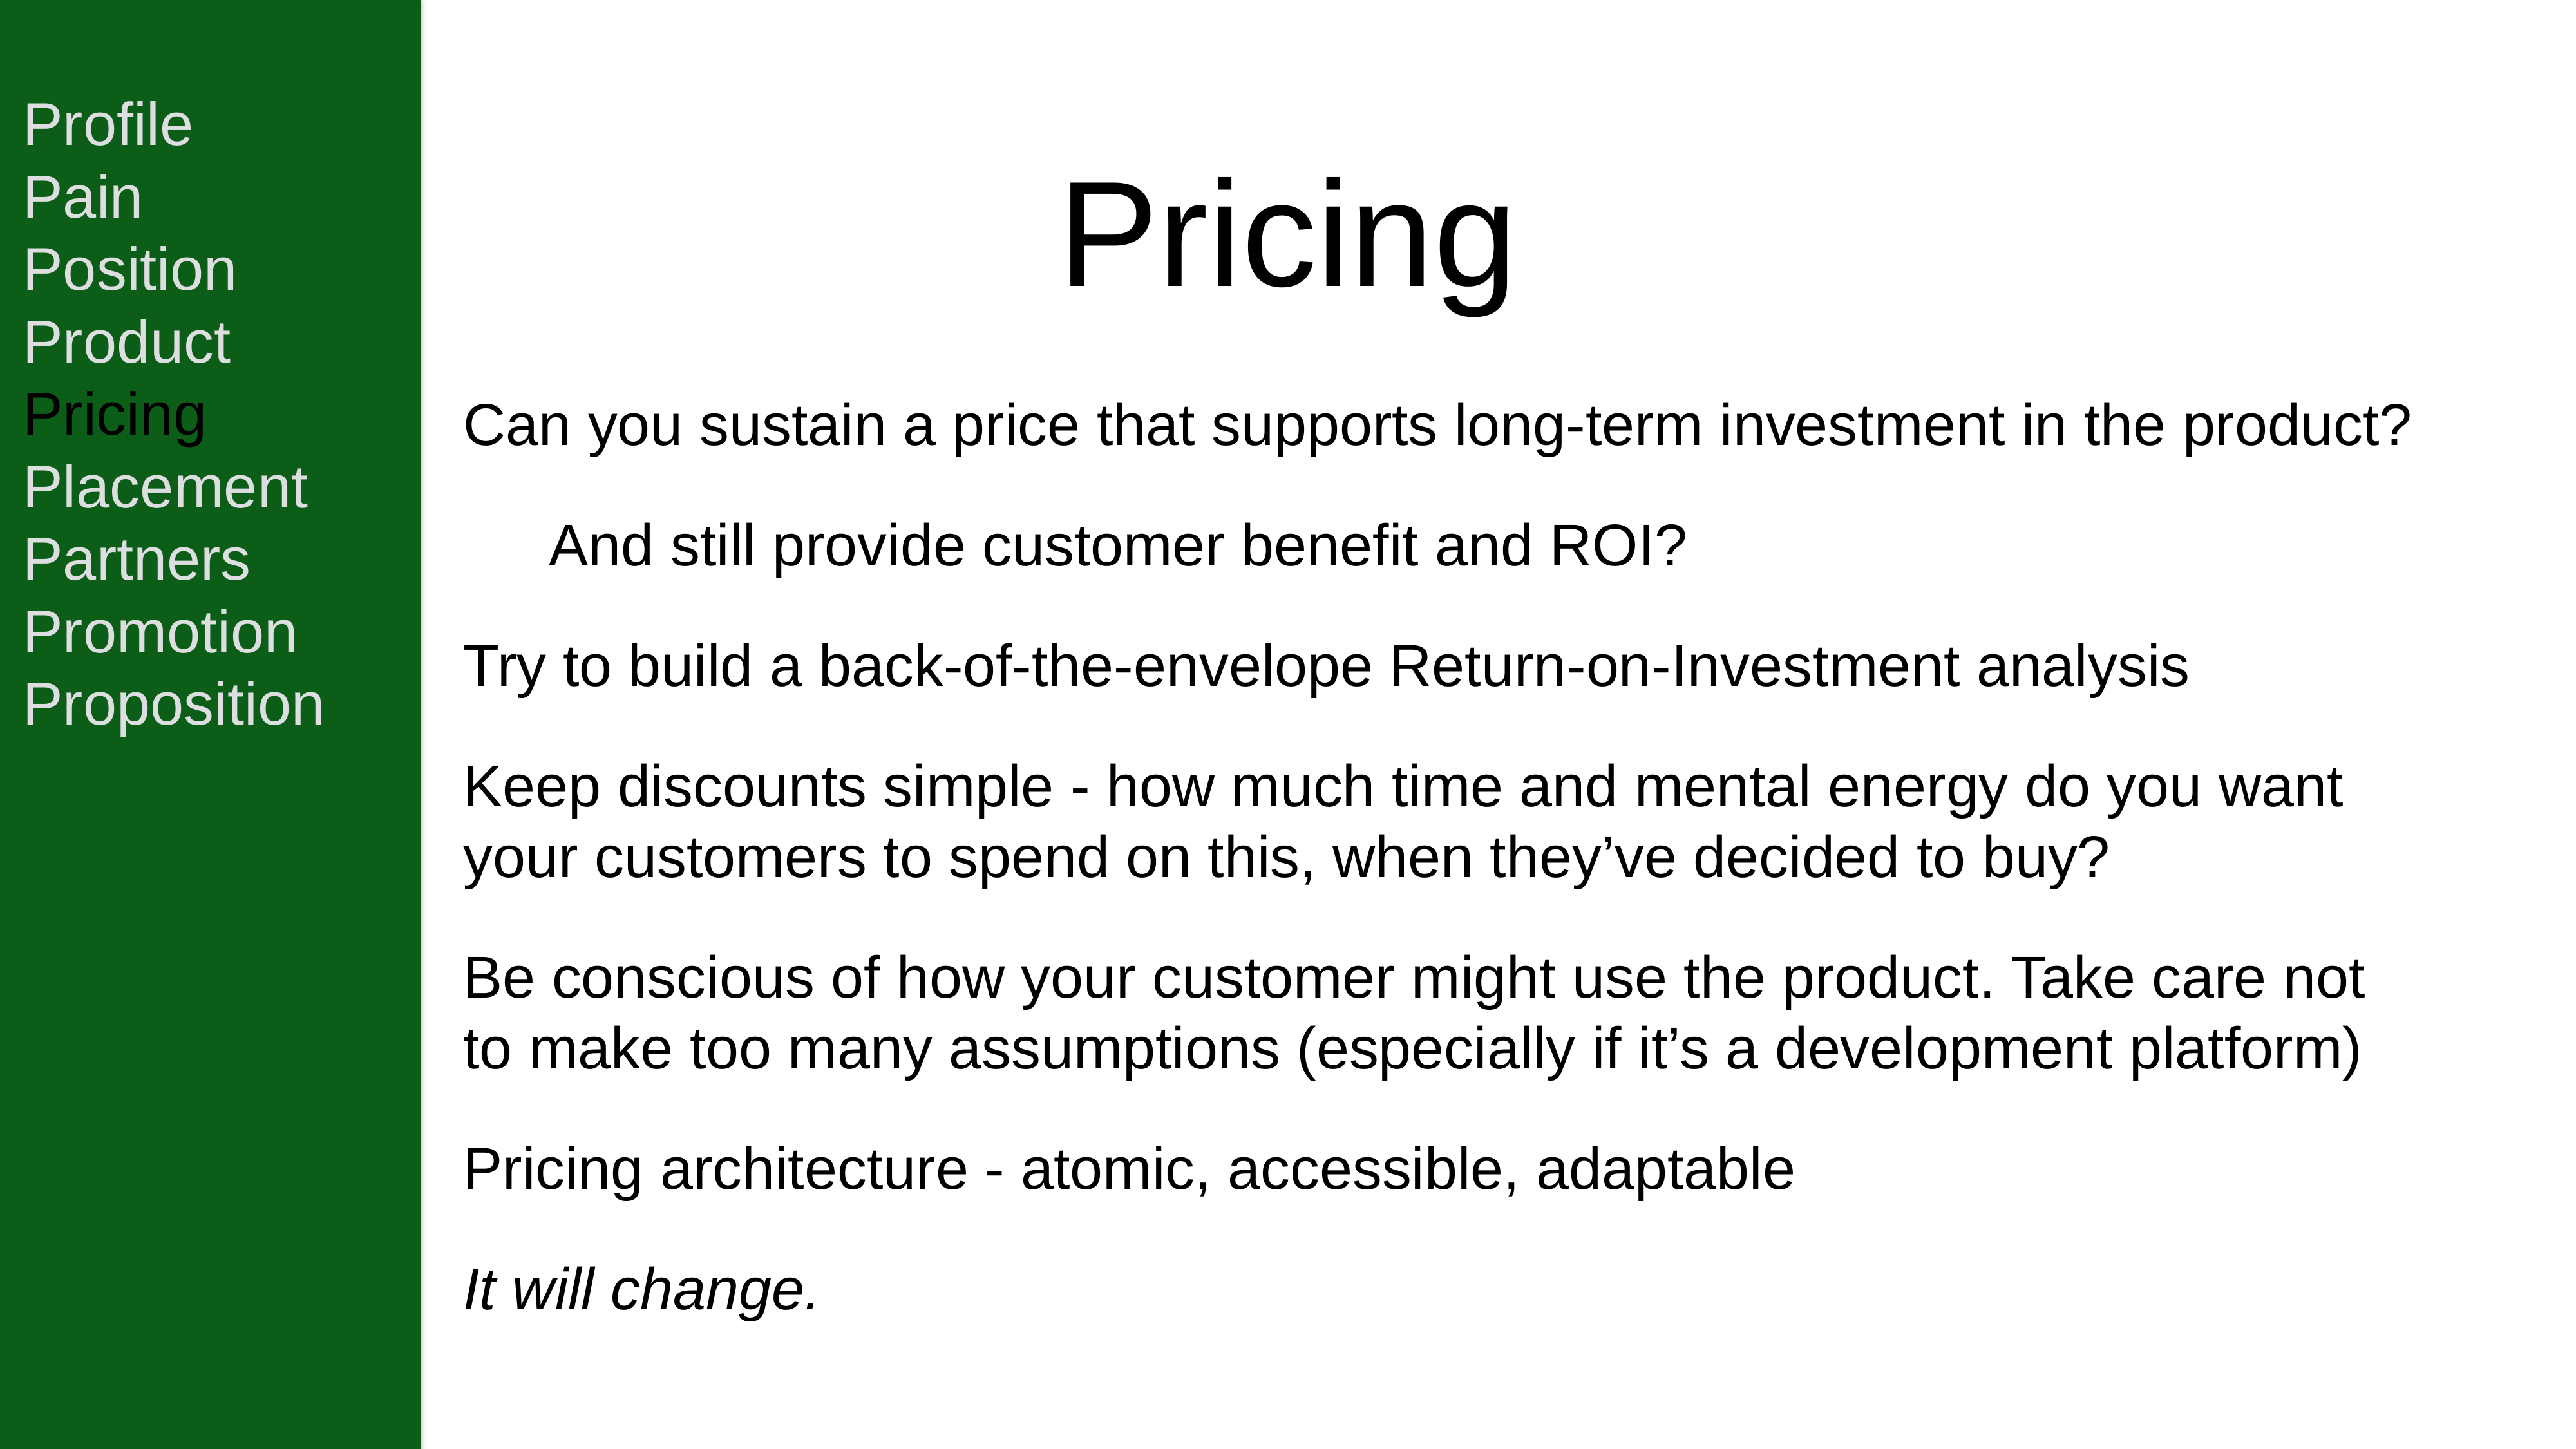

# Pricing
Profile
Pain
Position
Product
Pricing
Placement
Partners
Promotion
Proposition
Can you sustain a price that supports long-term investment in the product?
And still provide customer benefit and ROI?
Try to build a back-of-the-envelope Return-on-Investment analysis
Keep discounts simple - how much time and mental energy do you want your customers to spend on this, when they’ve decided to buy?
Be conscious of how your customer might use the product. Take care not to make too many assumptions (especially if it’s a development platform)
Pricing architecture - atomic, accessible, adaptable
It will change.